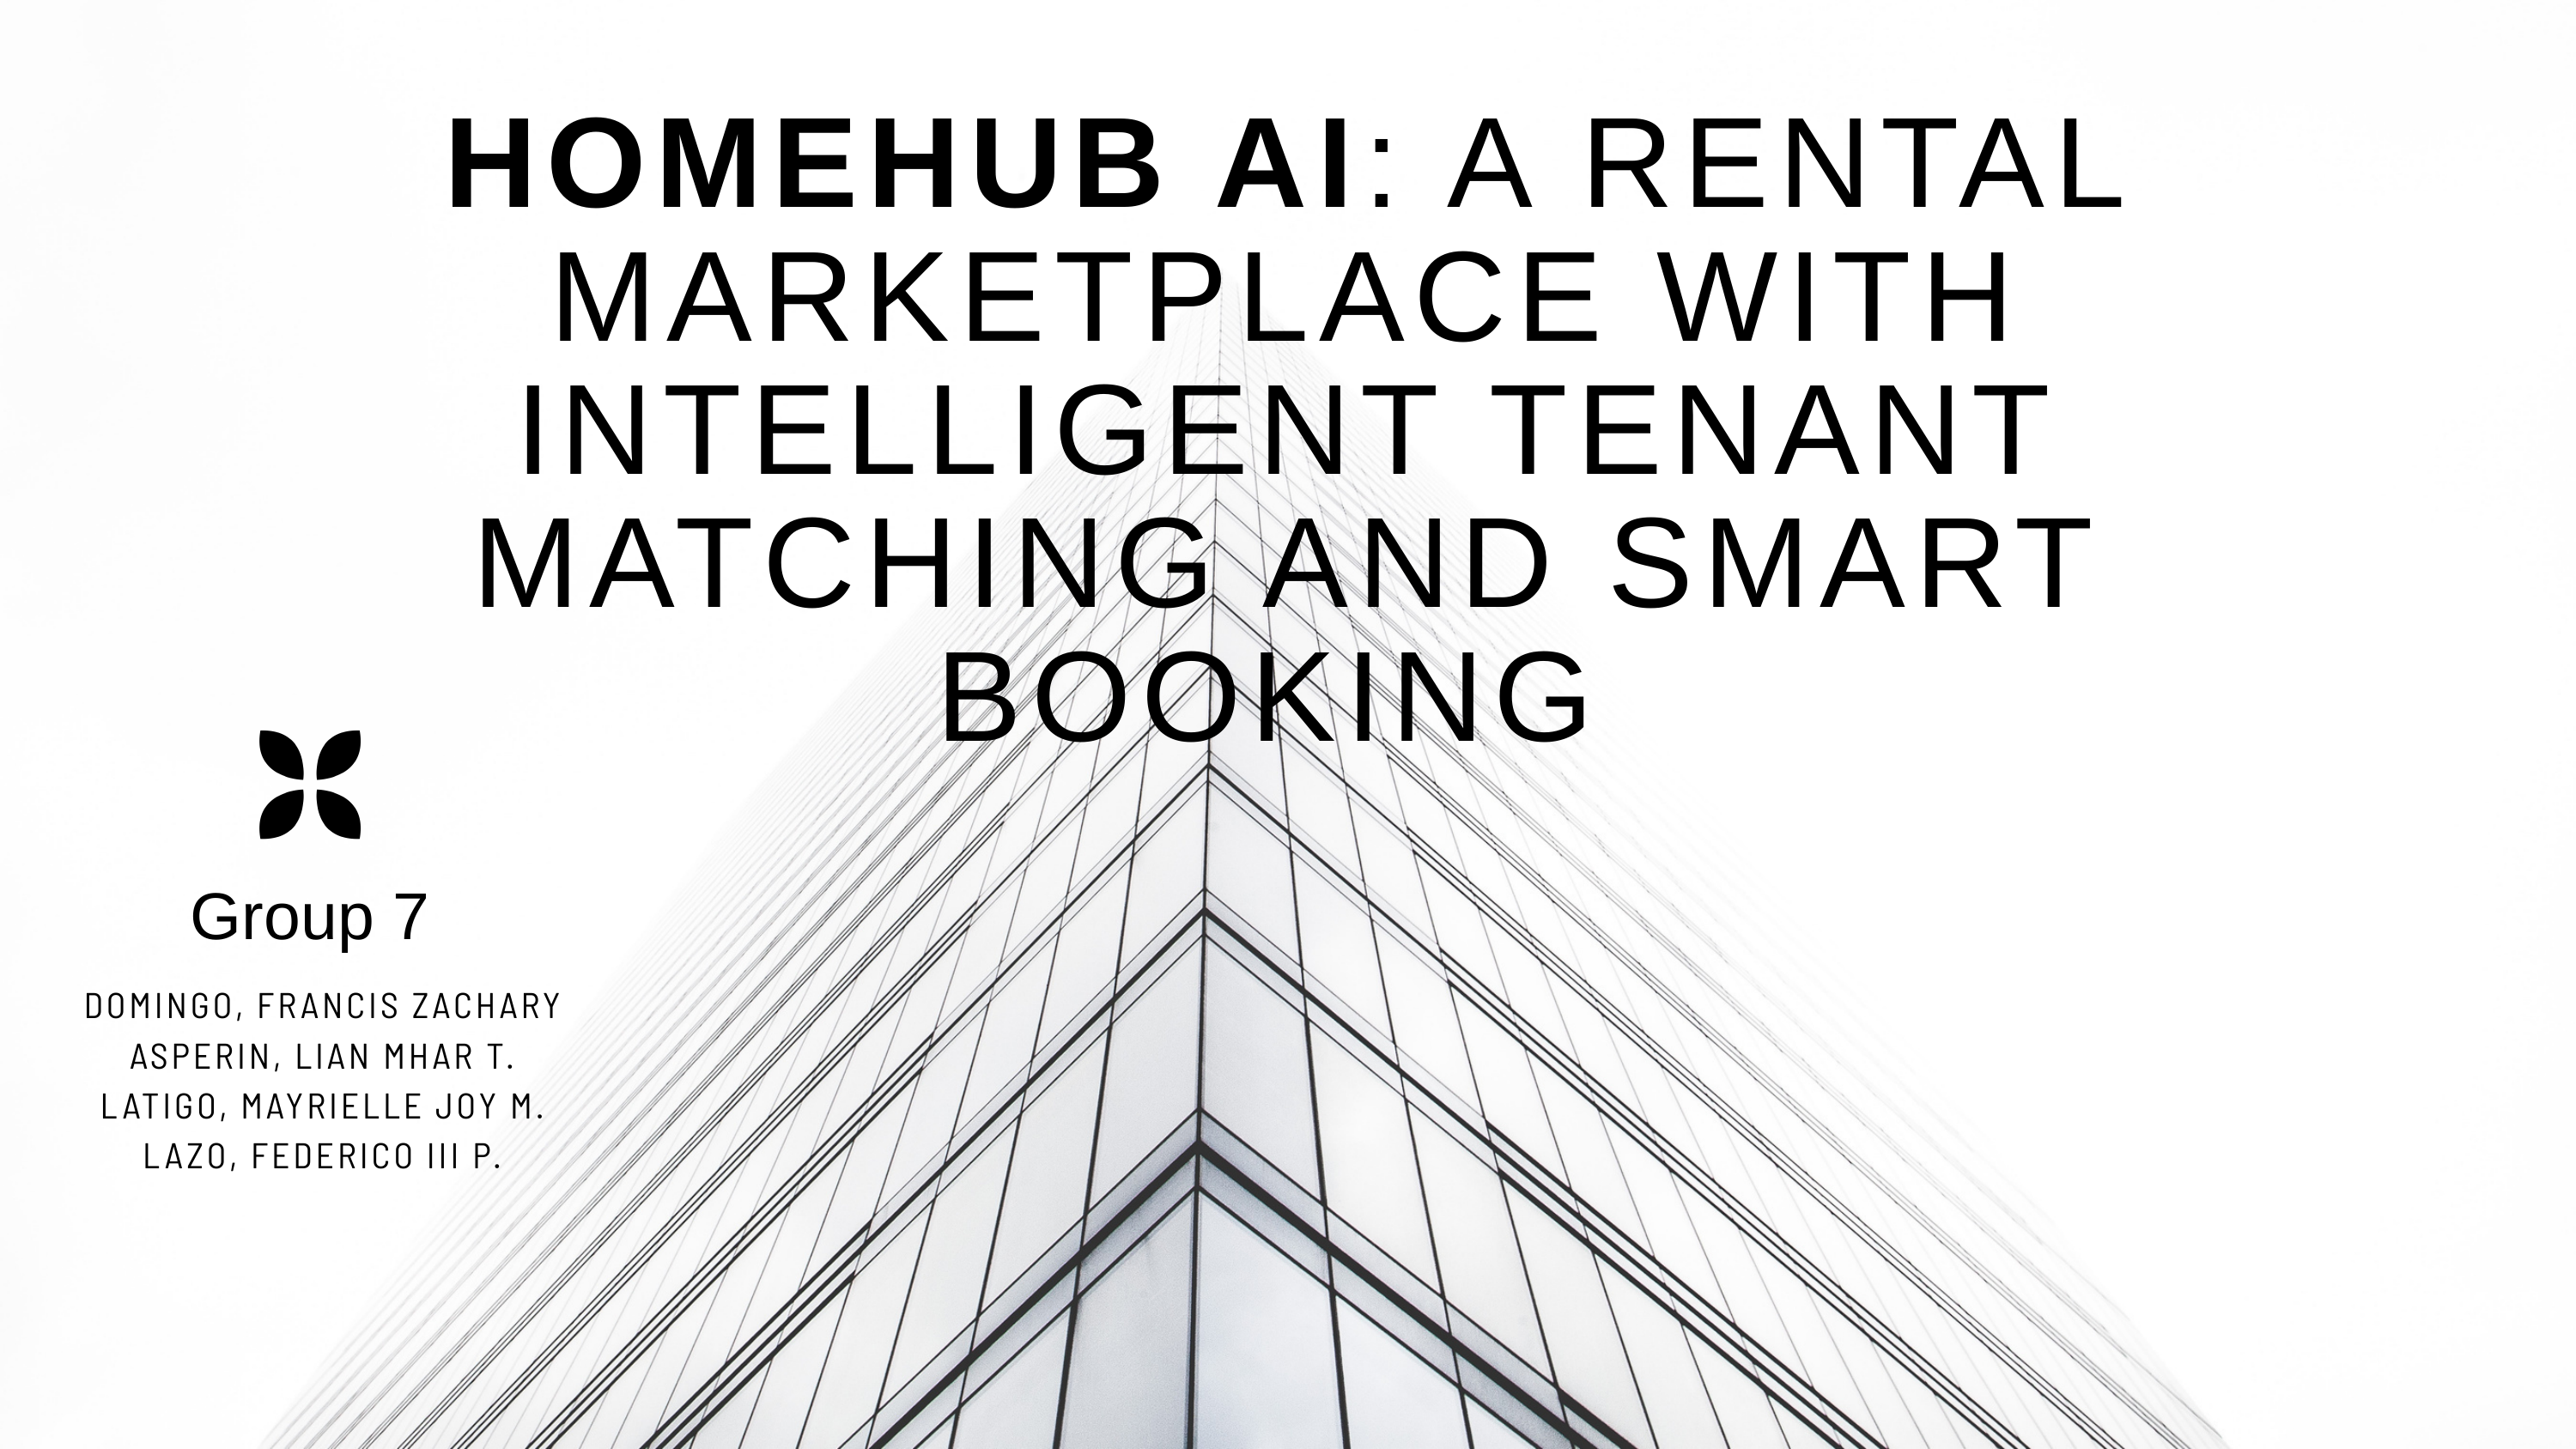

HOMEHUB AI: A RENTAL MARKETPLACE WITH INTELLIGENT TENANT MATCHING AND SMART BOOKING

Group 7
DOMINGO, FRANCIS ZACHARY
ASPERIN, LIAN MHAR T.
LATIGO, MAYRIELLE JOY M.
LAZO, FEDERICO III P.